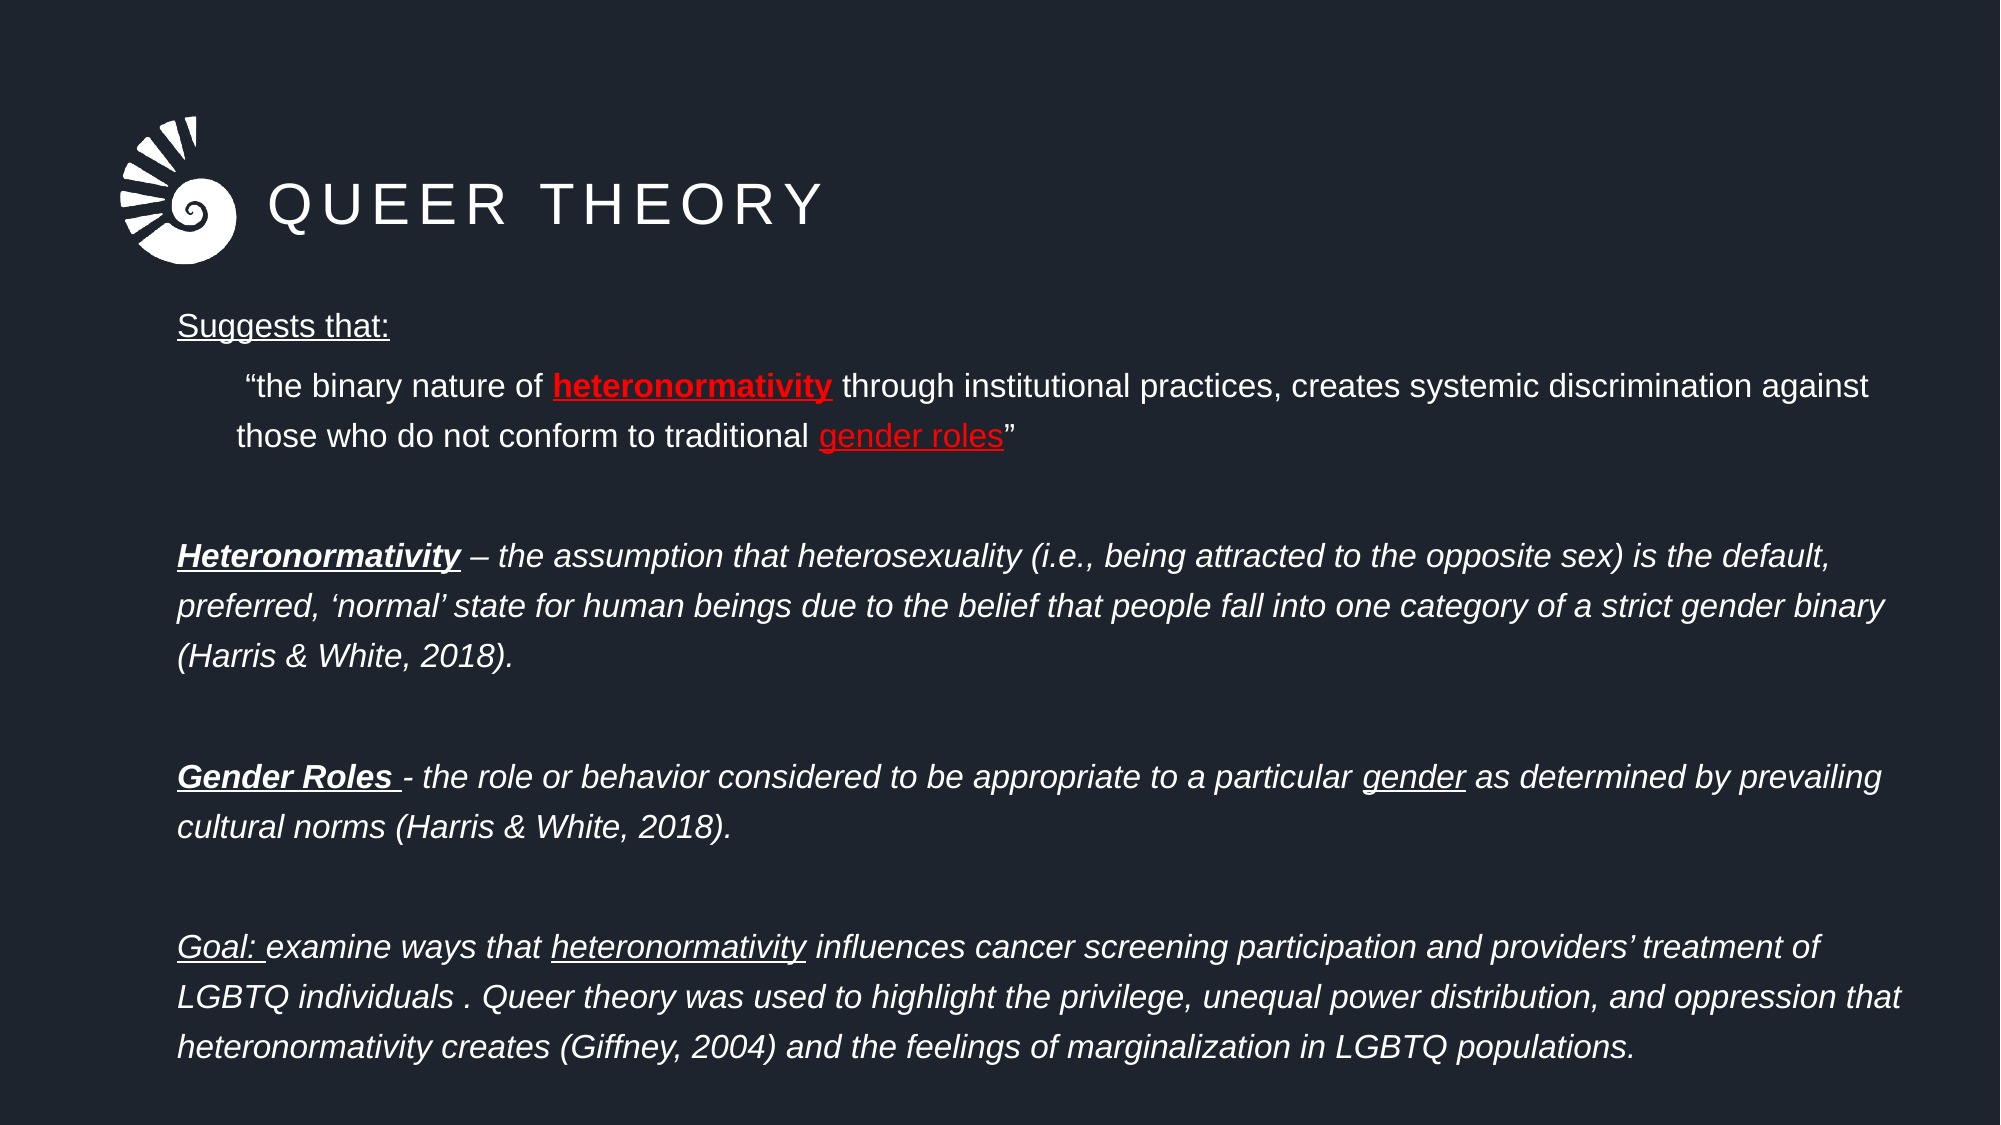

# Queer theory
Suggests that:
 “the binary nature of heteronormativity through institutional practices, creates systemic discrimination against those who do not conform to traditional gender roles”

Heteronormativity – the assumption that heterosexuality (i.e., being attracted to the opposite sex) is the default, preferred, ‘normal’ state for human beings due to the belief that people fall into one category of a strict gender binary (Harris & White, 2018).

Gender Roles - the role or behavior considered to be appropriate to a particular gender as determined by prevailing cultural norms (Harris & White, 2018).

Goal: examine ways that heteronormativity influences cancer screening participation and providers’ treatment of LGBTQ individuals . Queer theory was used to highlight the privilege, unequal power distribution, and oppression that heteronormativity creates (Giffney, 2004) and the feelings of marginalization in LGBTQ populations.